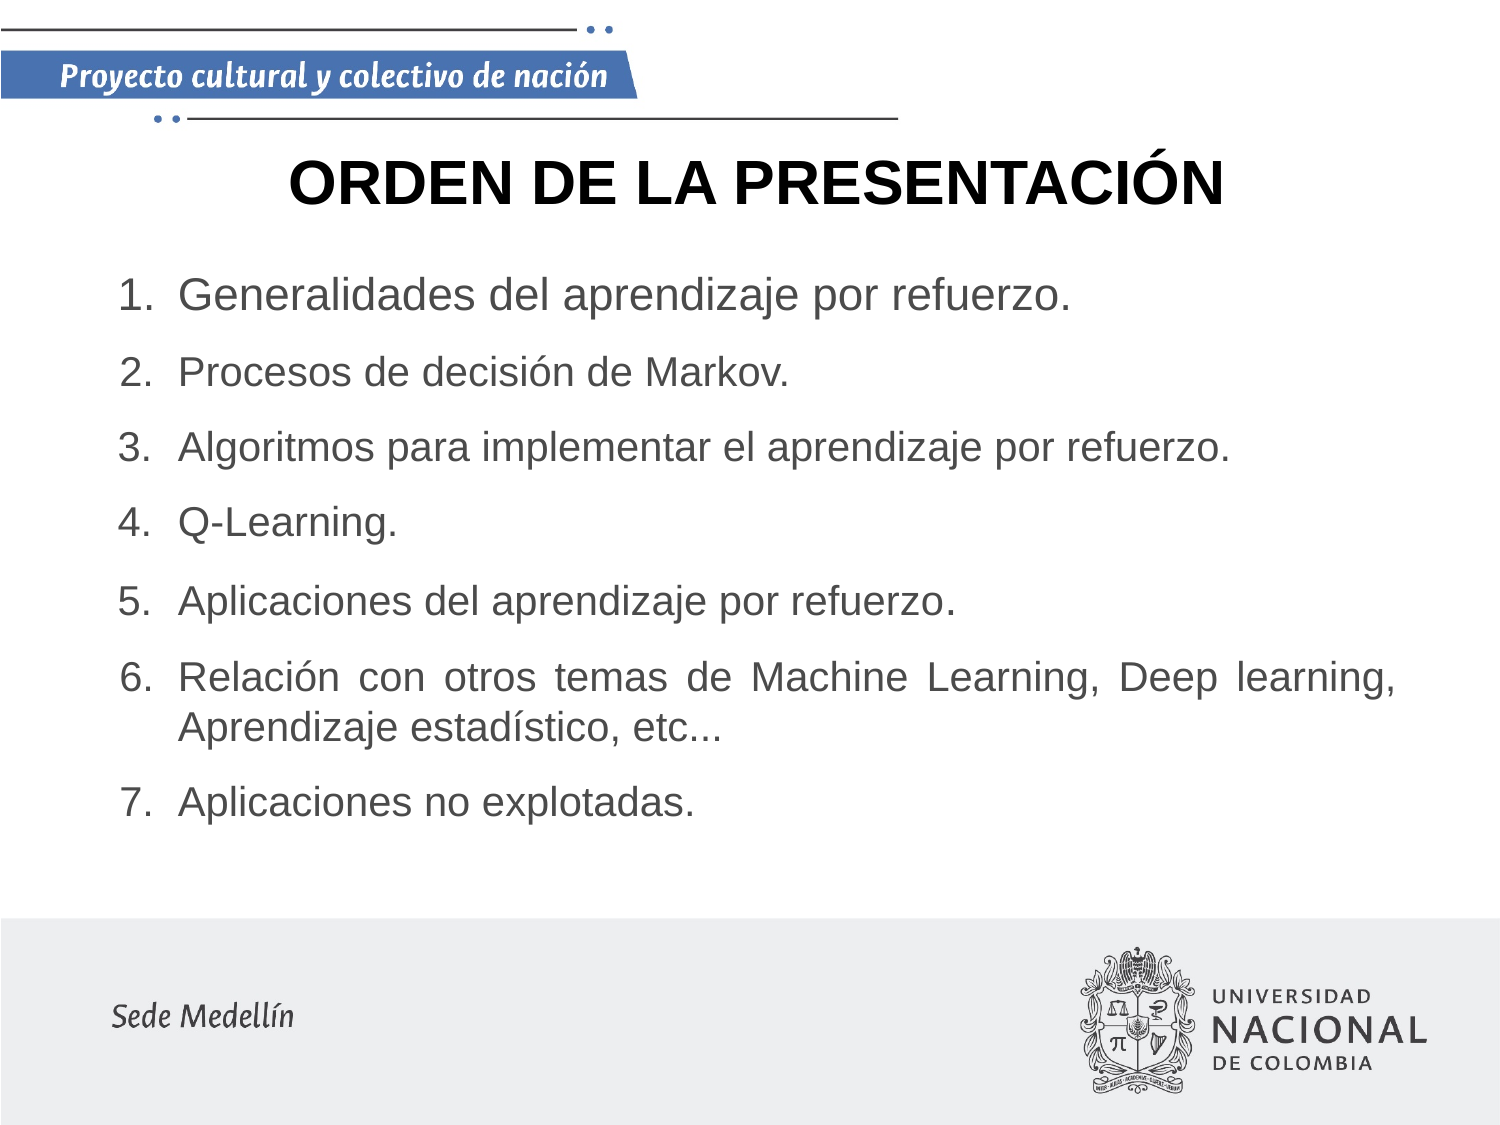

ORDEN DE LA PRESENTACIÓN
Generalidades del aprendizaje por refuerzo.

Procesos de decisión de Markov.

Algoritmos para implementar el aprendizaje por refuerzo.

Q-Learning.

Aplicaciones del aprendizaje por refuerzo.

Relación con otros temas de Machine Learning, Deep learning, Aprendizaje estadístico, etc...

Aplicaciones no explotadas.